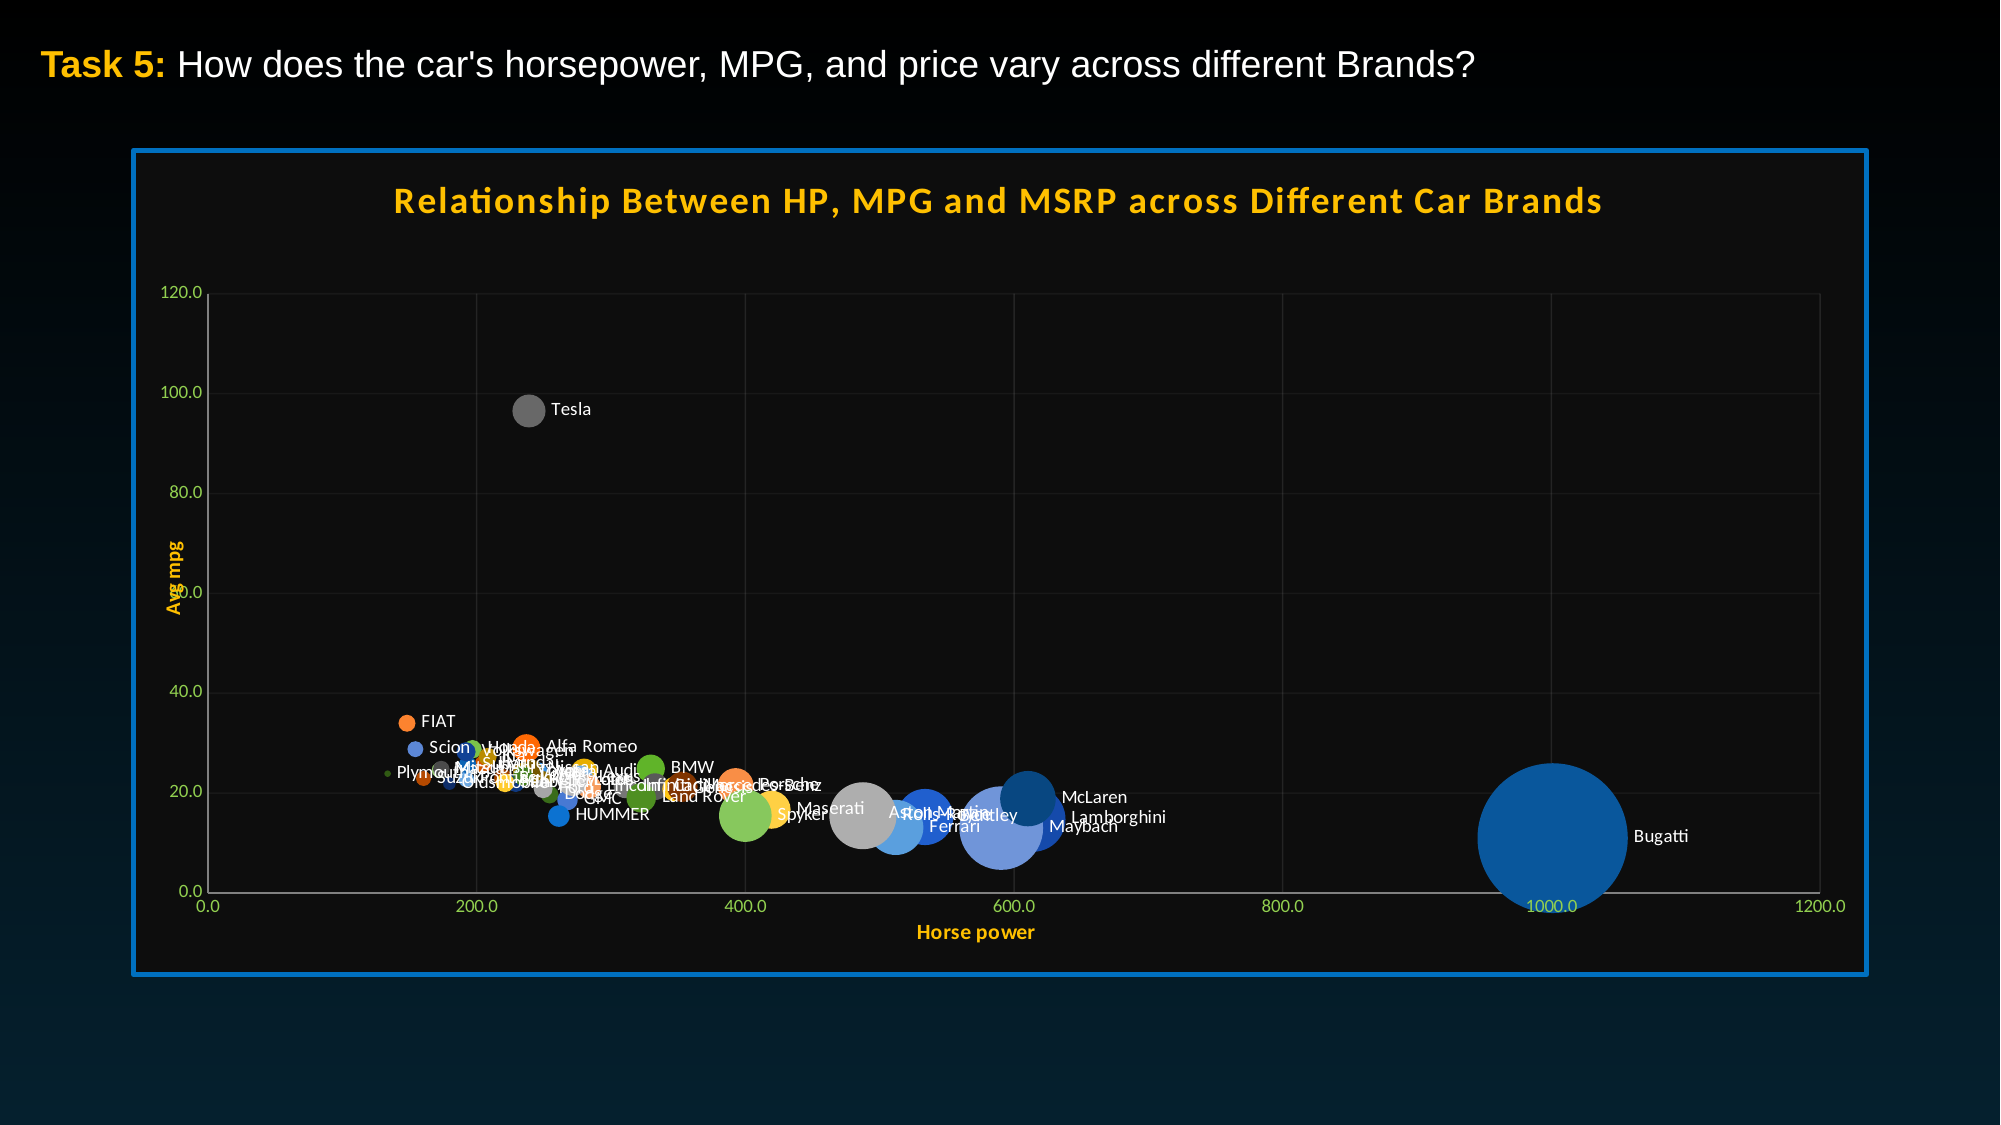

Task 5: How does the car's horsepower, MPG, and price vary across different Brands?

### Chart: Relationship Between HP, MPG and MSRP across Different Car Brands

| Category |  |
|---|---|